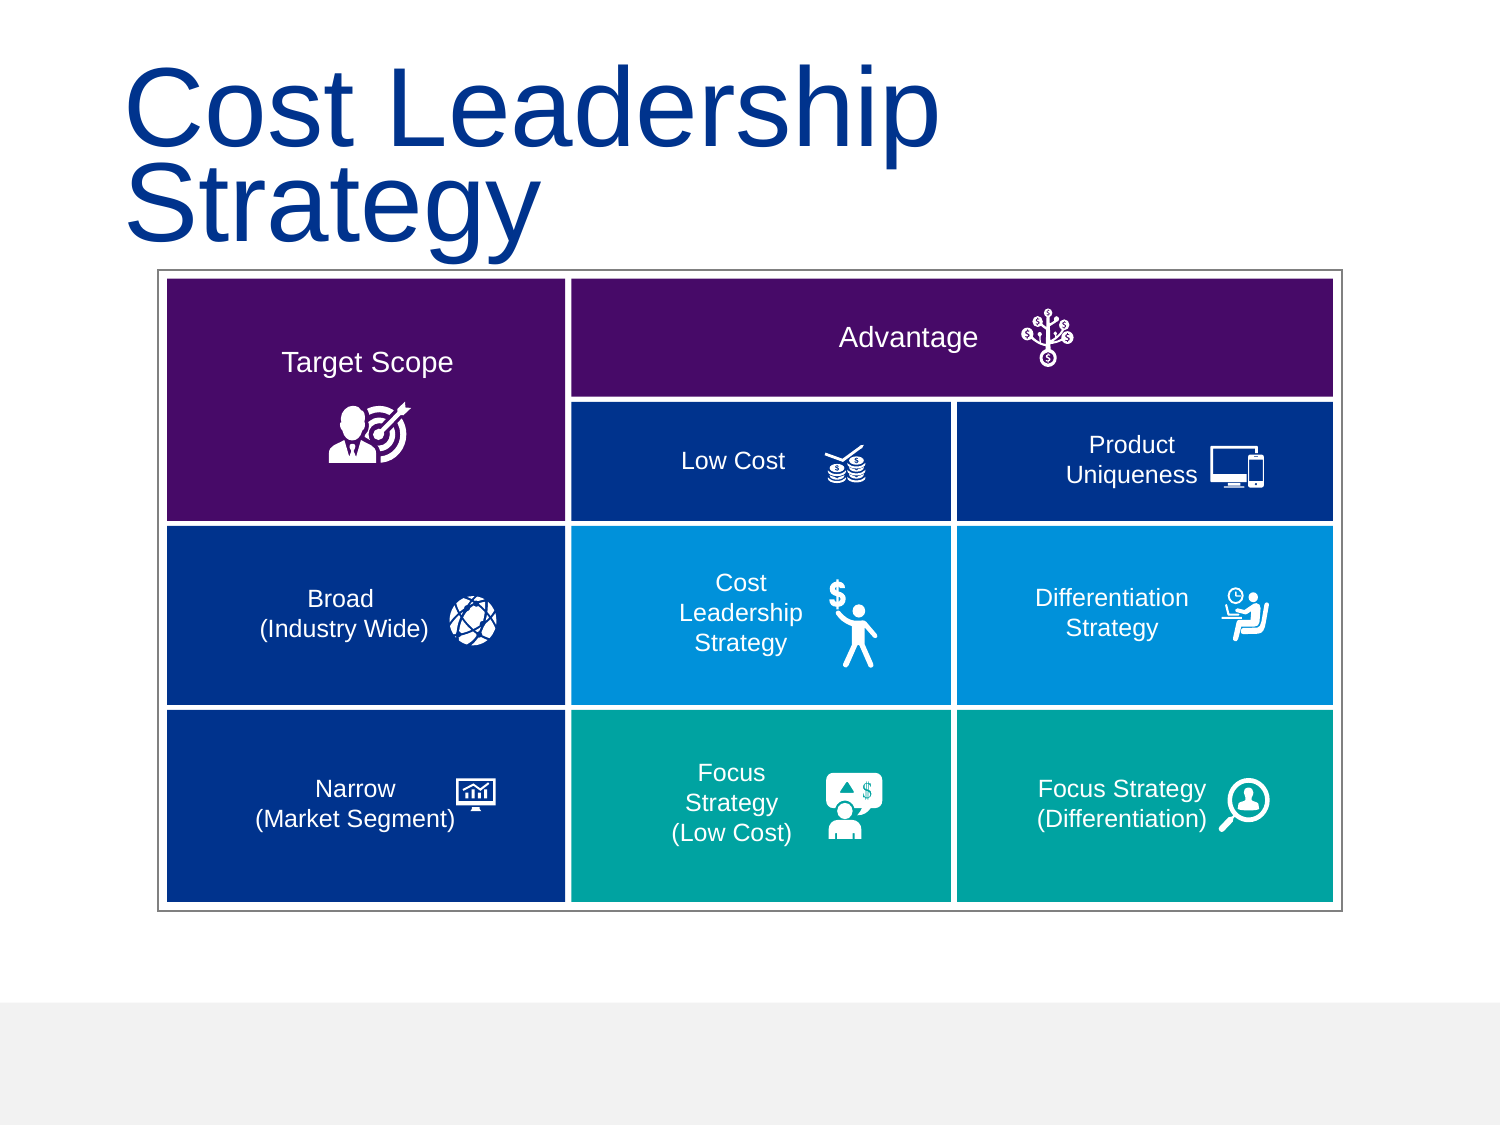

# Cost Leadership Strategy

Advantage
Target Scope

Product Uniqueness

Low Cost

Cost Leadership Strategy

Differentiation Strategy

Broad
(Industry Wide)

Focus Strategy
(Low Cost)

Narrow
(Market Segment)

Focus Strategy
(Differentiation)